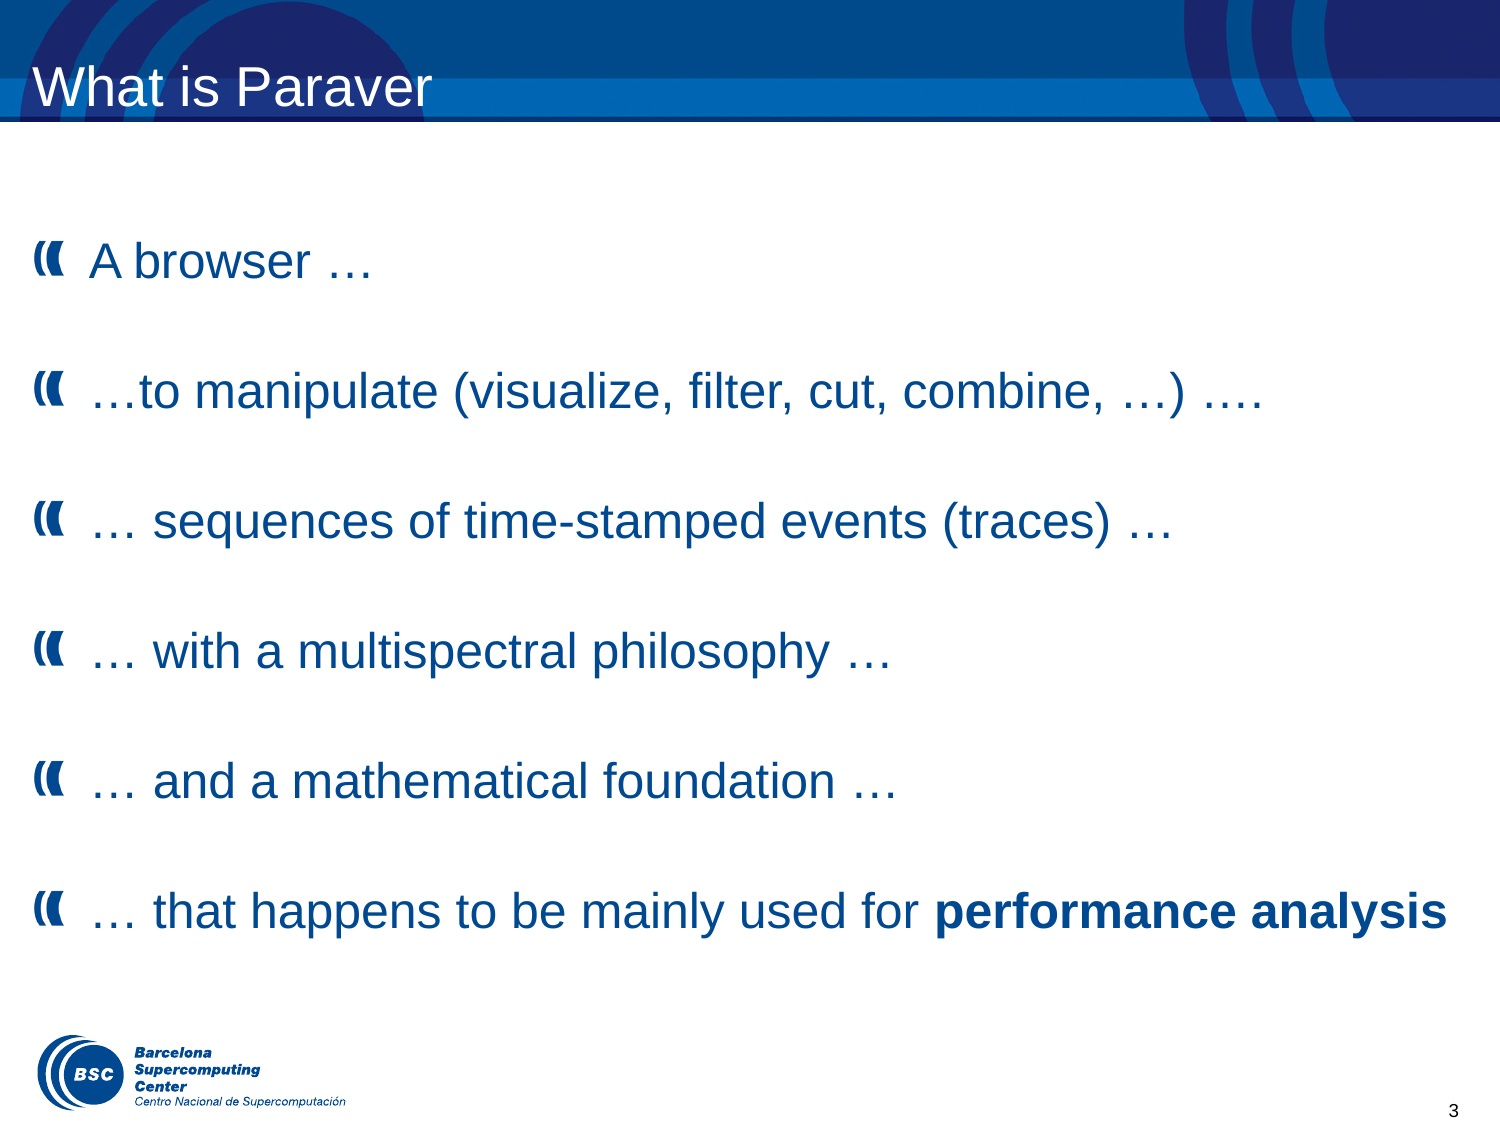

# What is Paraver
A browser …
…to manipulate (visualize, filter, cut, combine, …) ….
… sequences of time-stamped events (traces) …
… with a multispectral philosophy …
… and a mathematical foundation …
… that happens to be mainly used for performance analysis